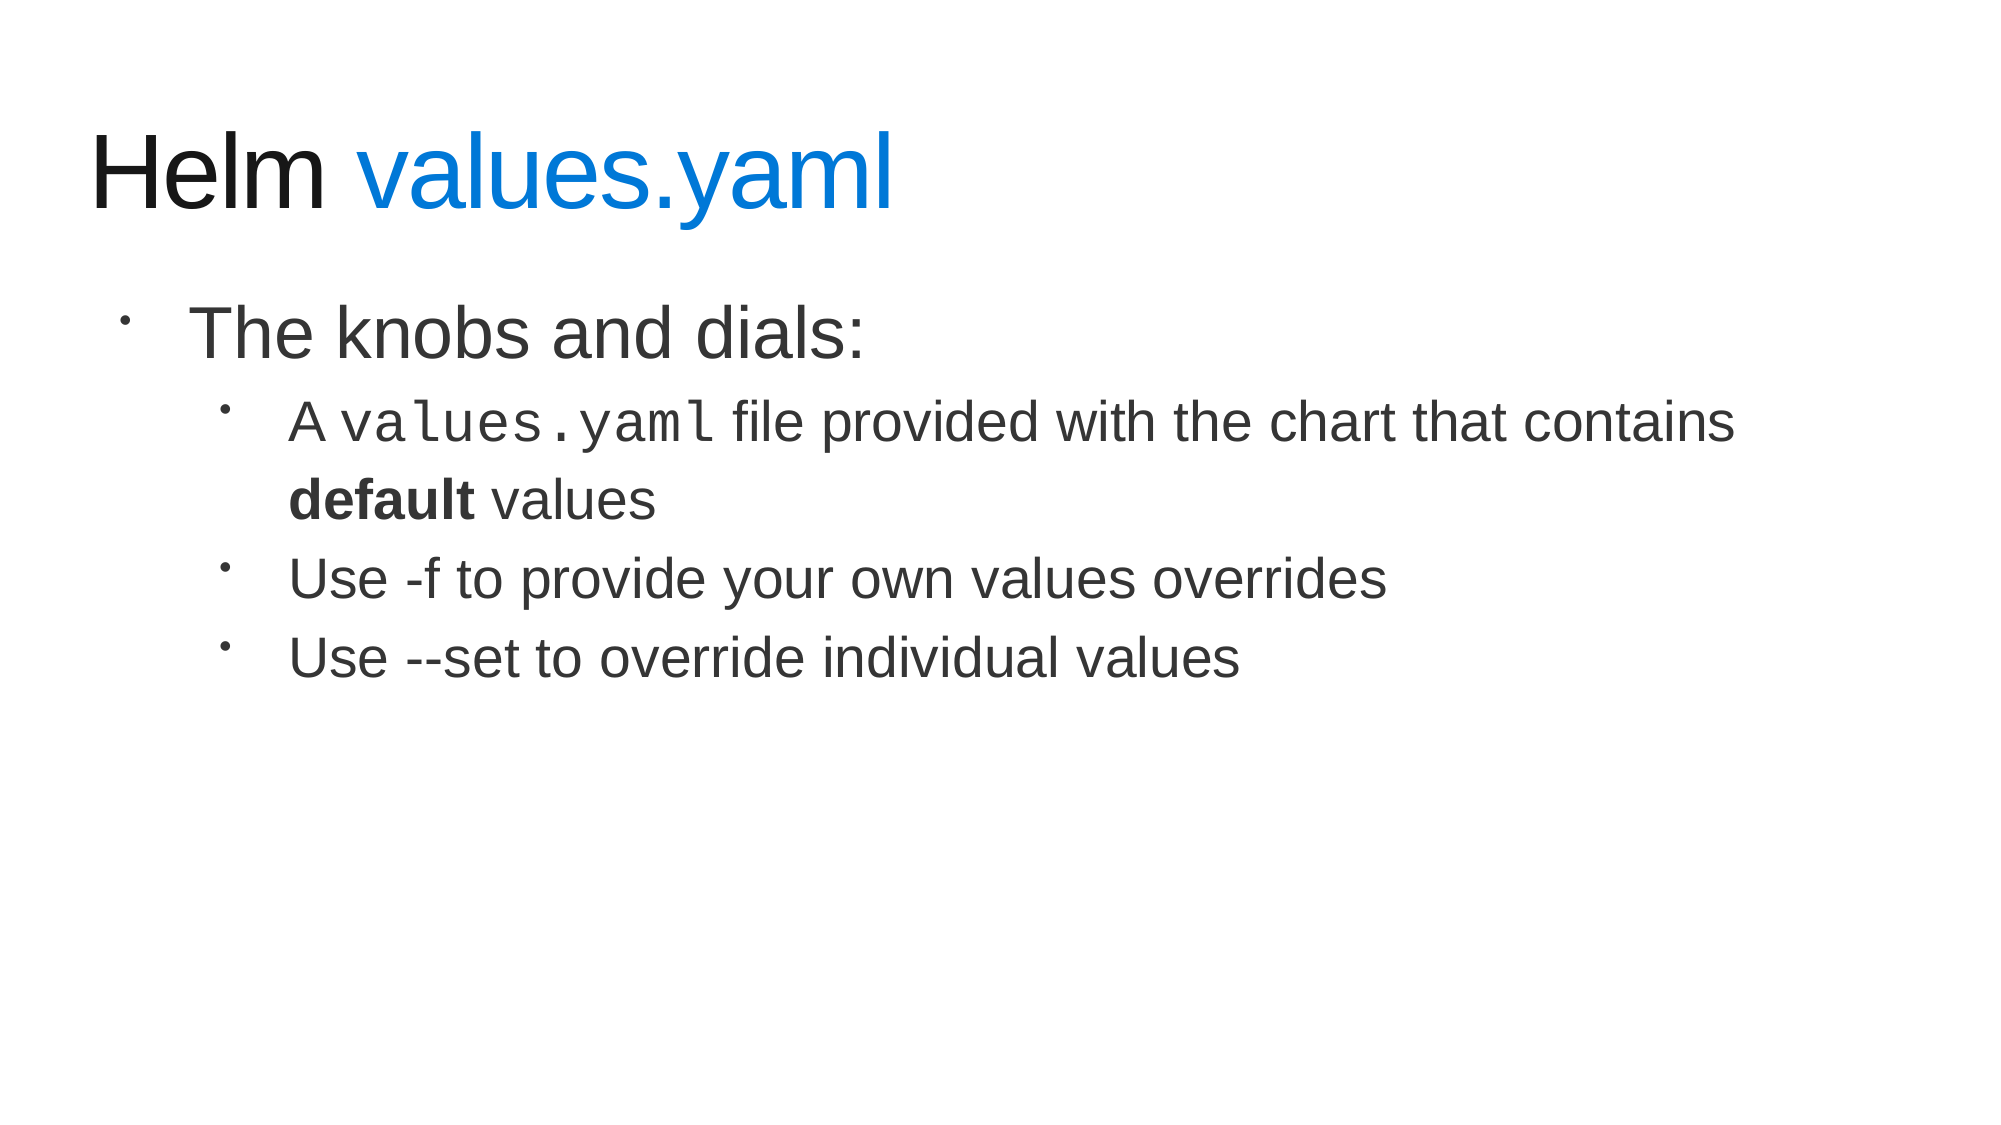

# Helm values.yaml
The knobs and dials:
A values.yaml file provided with the chart that contains
default values
Use -f to provide your own values overrides
Use --set to override individual values